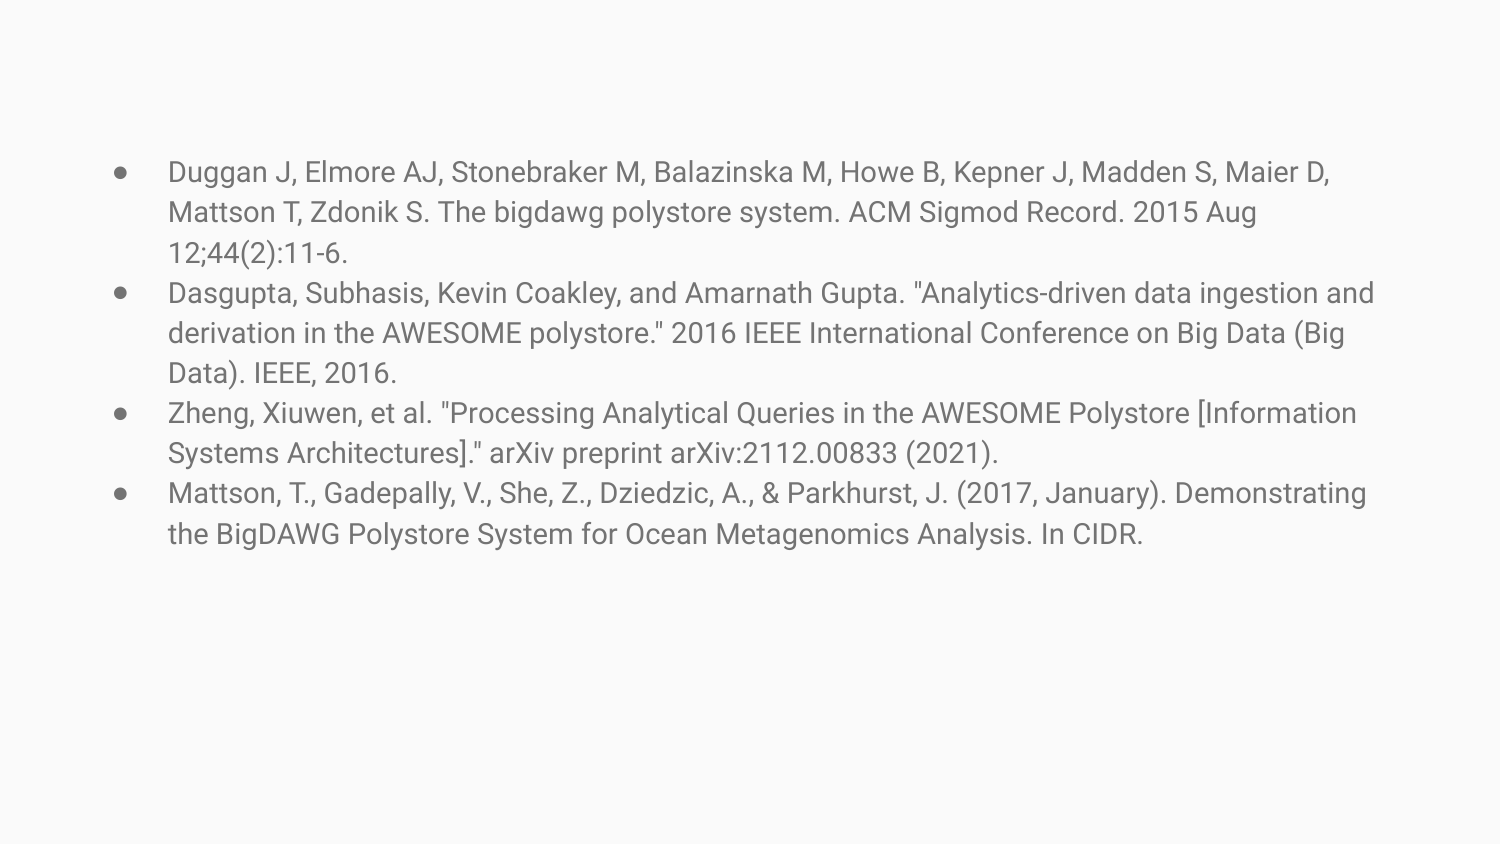

Duggan J, Elmore AJ, Stonebraker M, Balazinska M, Howe B, Kepner J, Madden S, Maier D, Mattson T, Zdonik S. The bigdawg polystore system. ACM Sigmod Record. 2015 Aug 12;44(2):11-6.
Dasgupta, Subhasis, Kevin Coakley, and Amarnath Gupta. "Analytics-driven data ingestion and derivation in the AWESOME polystore." 2016 IEEE International Conference on Big Data (Big Data). IEEE, 2016.
Zheng, Xiuwen, et al. "Processing Analytical Queries in the AWESOME Polystore [Information Systems Architectures]." arXiv preprint arXiv:2112.00833 (2021).
Mattson, T., Gadepally, V., She, Z., Dziedzic, A., & Parkhurst, J. (2017, January). Demonstrating the BigDAWG Polystore System for Ocean Metagenomics Analysis. In CIDR.